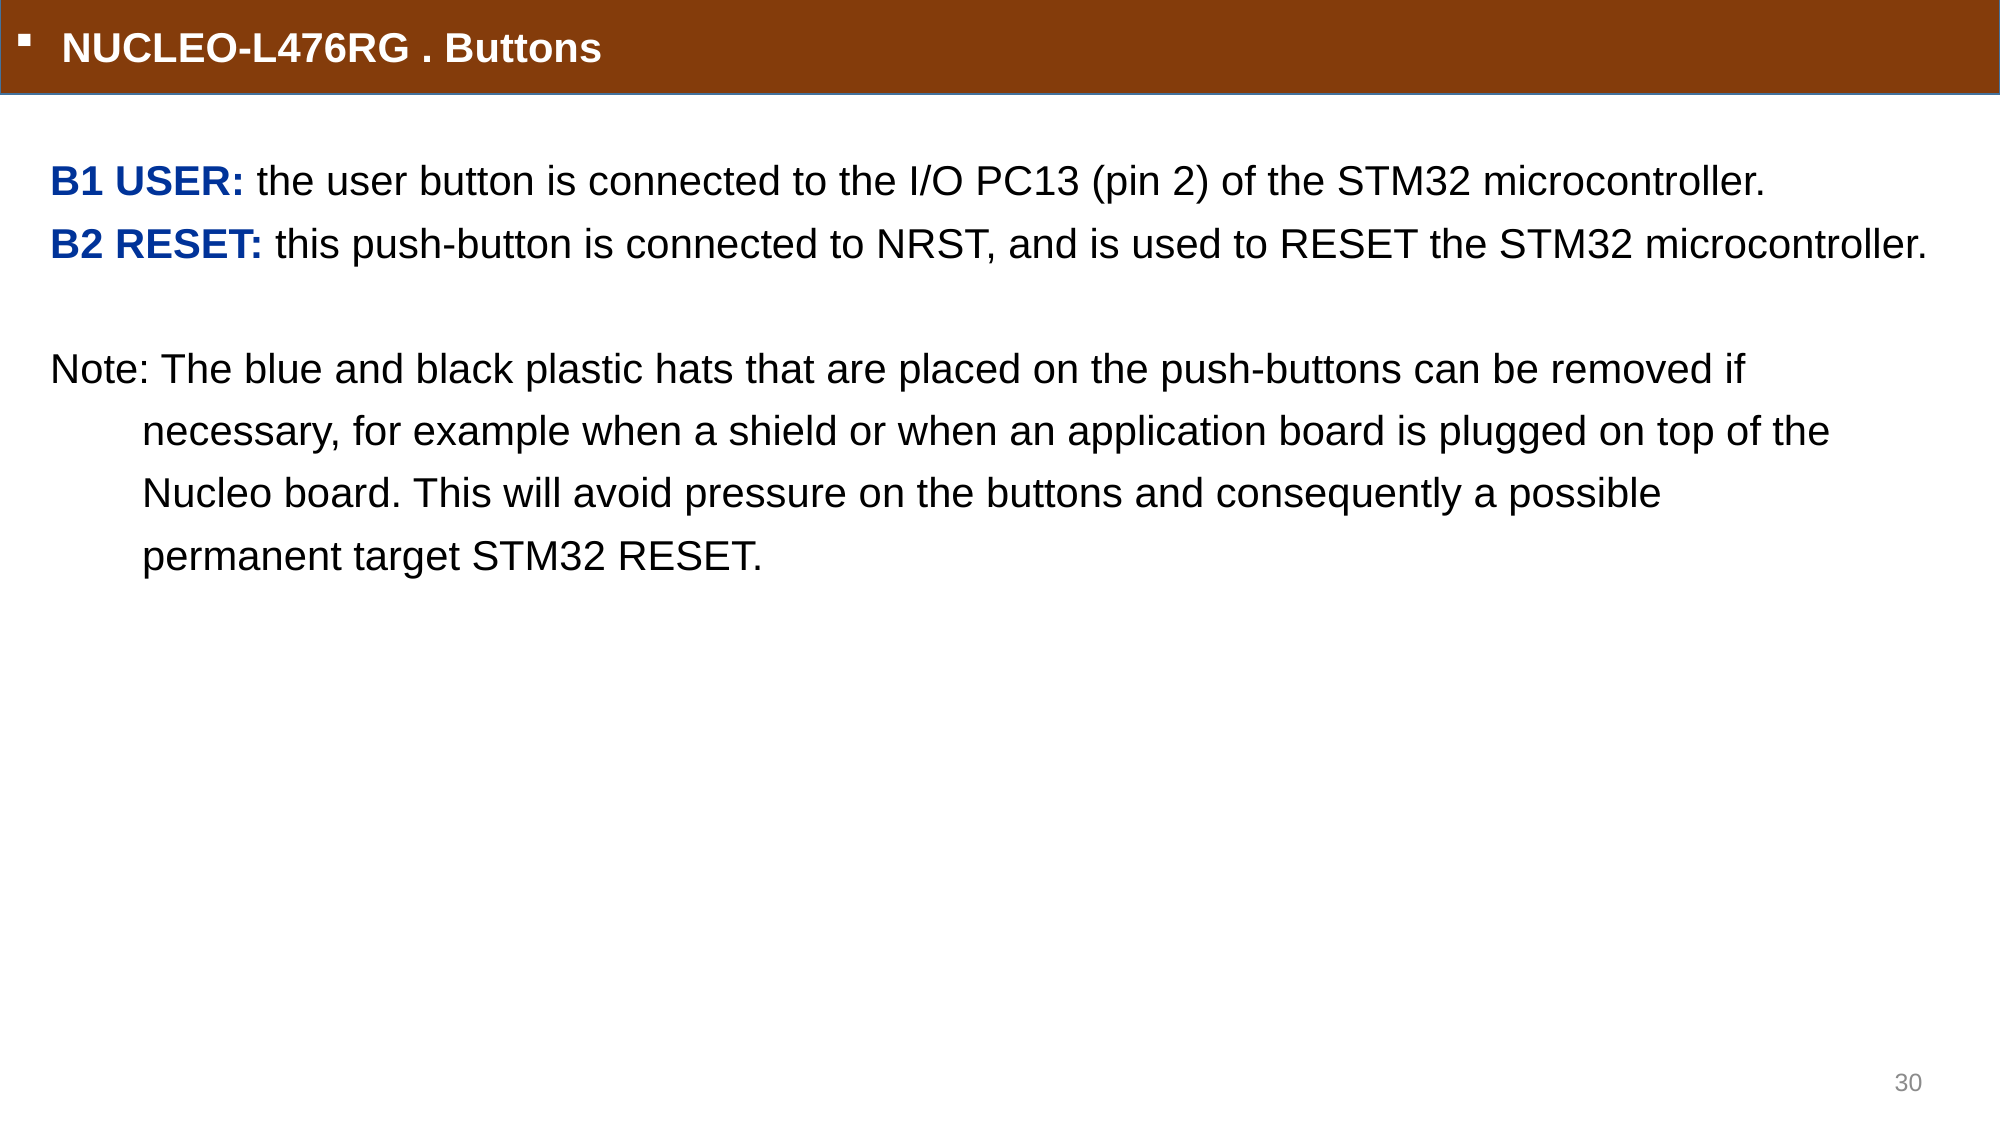

NUCLEO-L476RG . Buttons
B1 USER: the user button is connected to the I/O PC13 (pin 2) of the STM32 microcontroller.
B2 RESET: this push-button is connected to NRST, and is used to RESET the STM32 microcontroller.
Note: The blue and black plastic hats that are placed on the push-buttons can be removed if
        necessary, for example when a shield or when an application board is plugged on top of the
        Nucleo board. This will avoid pressure on the buttons and consequently a possible
        permanent target STM32 RESET.
30